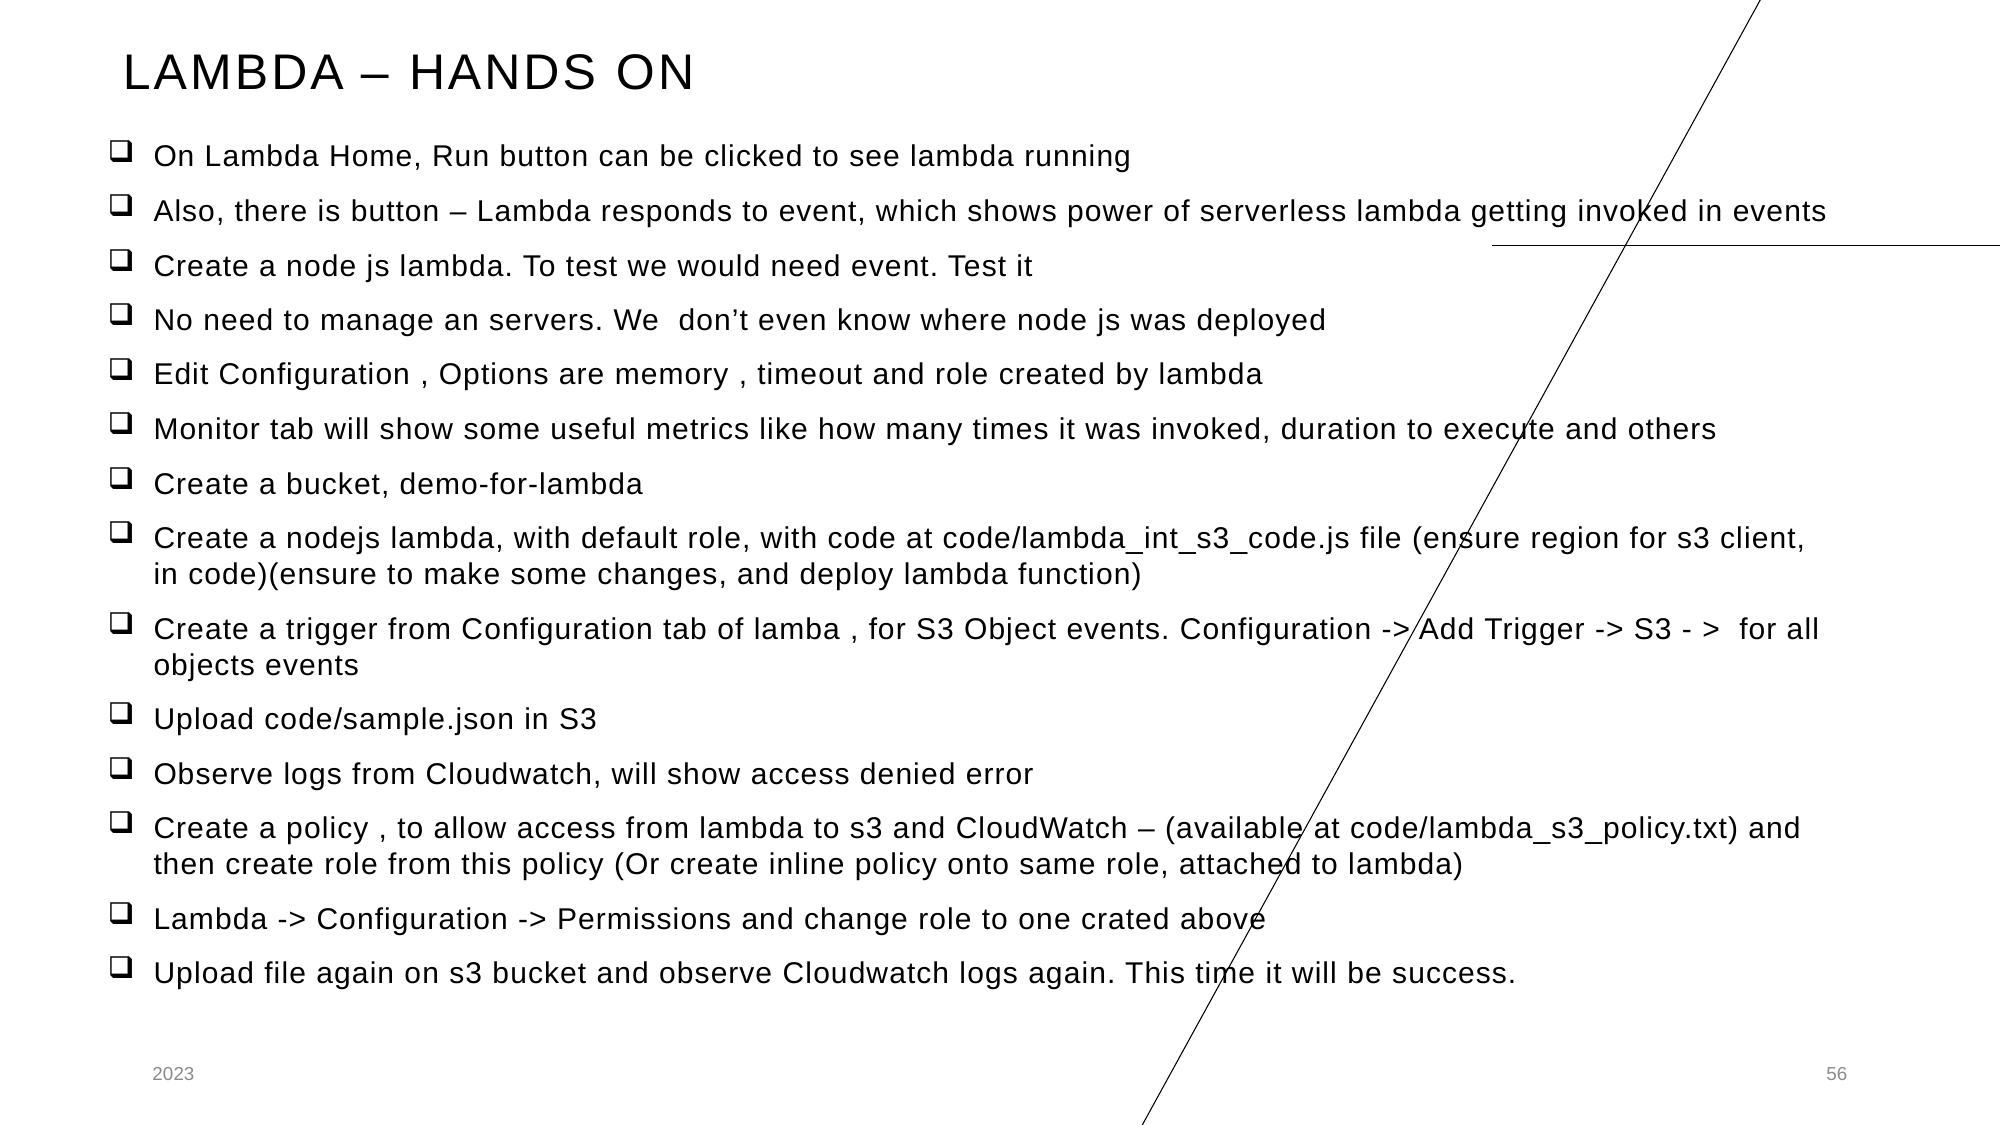

# lambda – hands on
On Lambda Home, Run button can be clicked to see lambda running
Also, there is button – Lambda responds to event, which shows power of serverless lambda getting invoked in events
Create a node js lambda. To test we would need event. Test it
No need to manage an servers. We  don’t even know where node js was deployed
Edit Configuration , Options are memory , timeout and role created by lambda
Monitor tab will show some useful metrics like how many times it was invoked, duration to execute and others
Create a bucket, demo-for-lambda
Create a nodejs lambda, with default role, with code at code/lambda_int_s3_code.js file (ensure region for s3 client, in code)(ensure to make some changes, and deploy lambda function)
Create a trigger from Configuration tab of lamba , for S3 Object events. Configuration -> Add Trigger -> S3 - >  for all objects events
Upload code/sample.json in S3
Observe logs from Cloudwatch, will show access denied error
Create a policy , to allow access from lambda to s3 and CloudWatch – (available at code/lambda_s3_policy.txt) and then create role from this policy (Or create inline policy onto same role, attached to lambda)
Lambda -> Configuration -> Permissions and change role to one crated above
Upload file again on s3 bucket and observe Cloudwatch logs again. This time it will be success.
2023
56